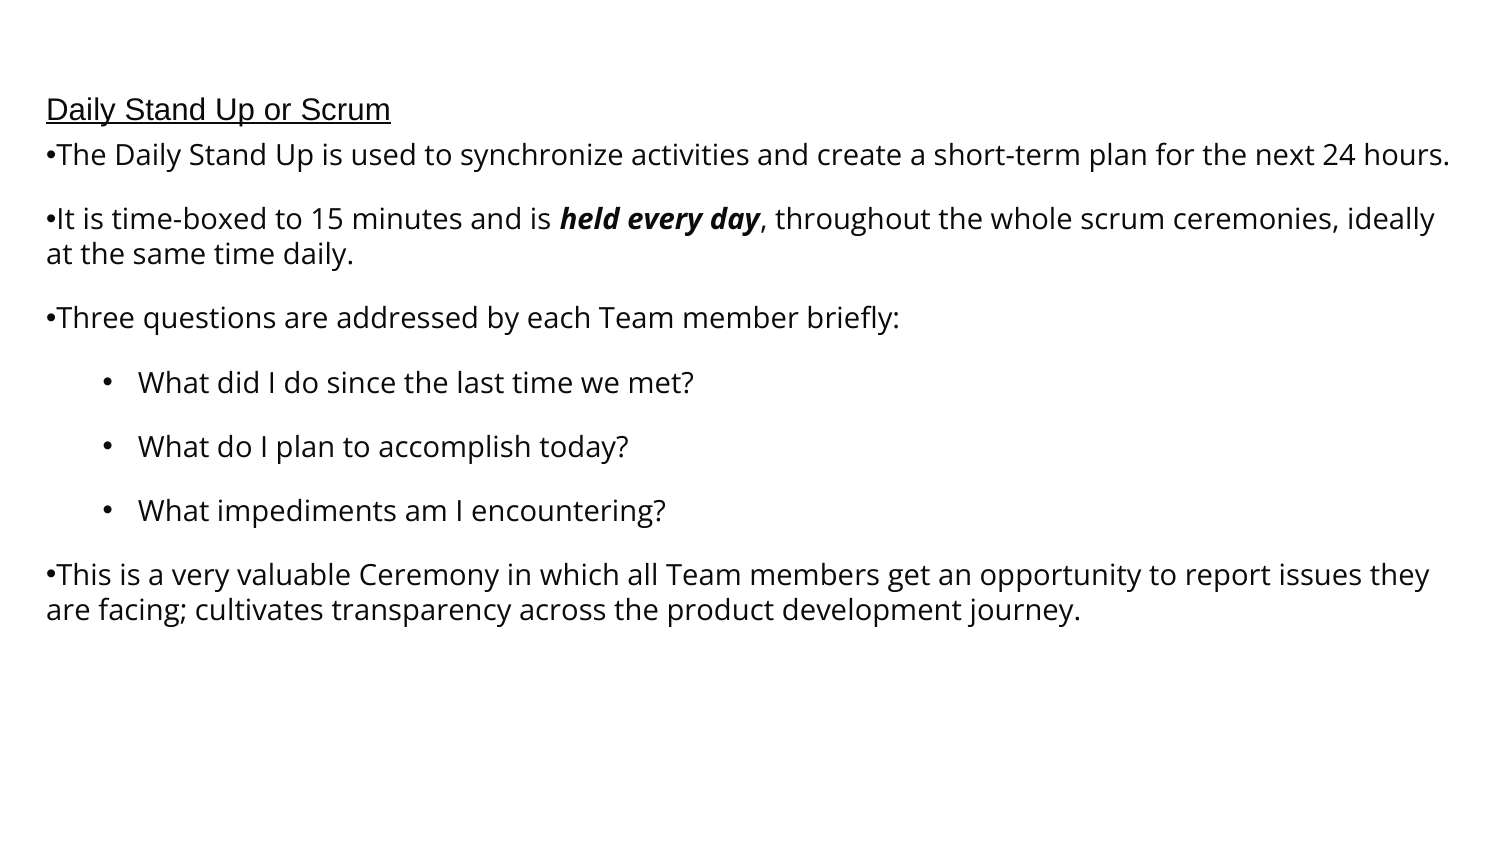

Daily Stand Up or Scrum
The Daily Stand Up is used to synchronize activities and create a short-term plan for the next 24 hours.
It is time-boxed to 15 minutes and is held every day, throughout the whole scrum ceremonies, ideally at the same time daily.
Three questions are addressed by each Team member briefly:
What did I do since the last time we met?
What do I plan to accomplish today?
What impediments am I encountering?
This is a very valuable Ceremony in which all Team members get an opportunity to report issues they are facing; cultivates transparency across the product development journey.